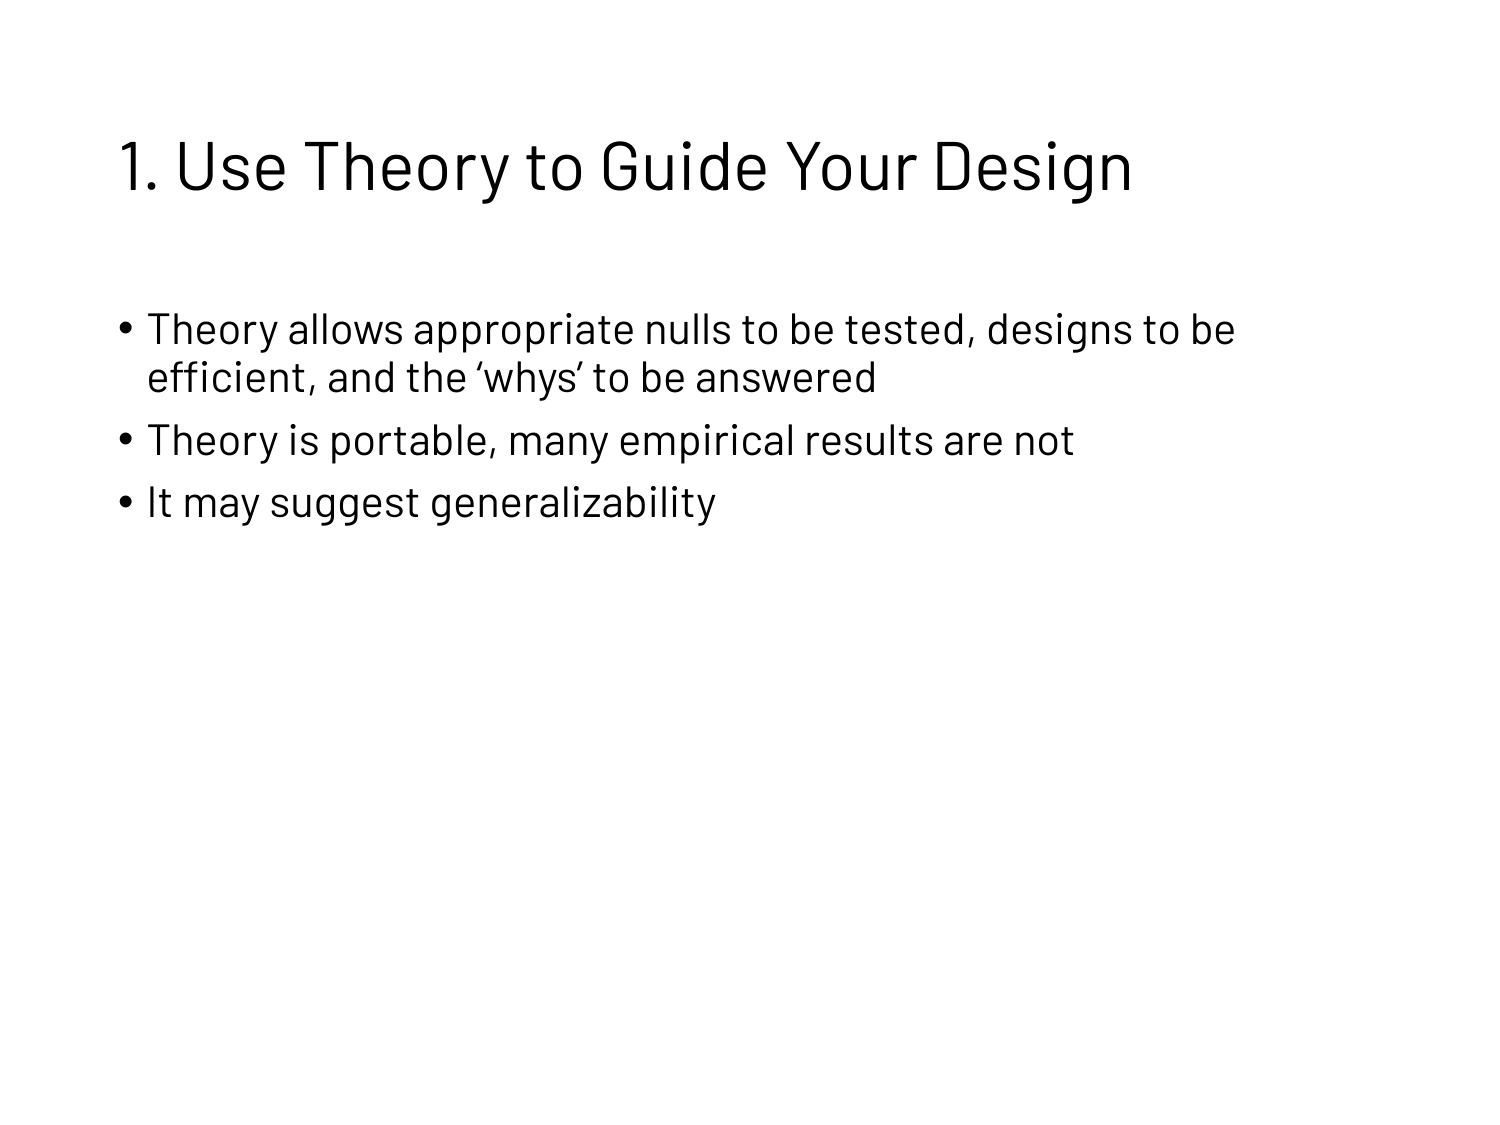

# 1. Use Theory to Guide Your Design
Theory allows appropriate nulls to be tested, designs to be efficient, and the ‘whys’ to be answered
Theory is portable, many empirical results are not
It may suggest generalizability